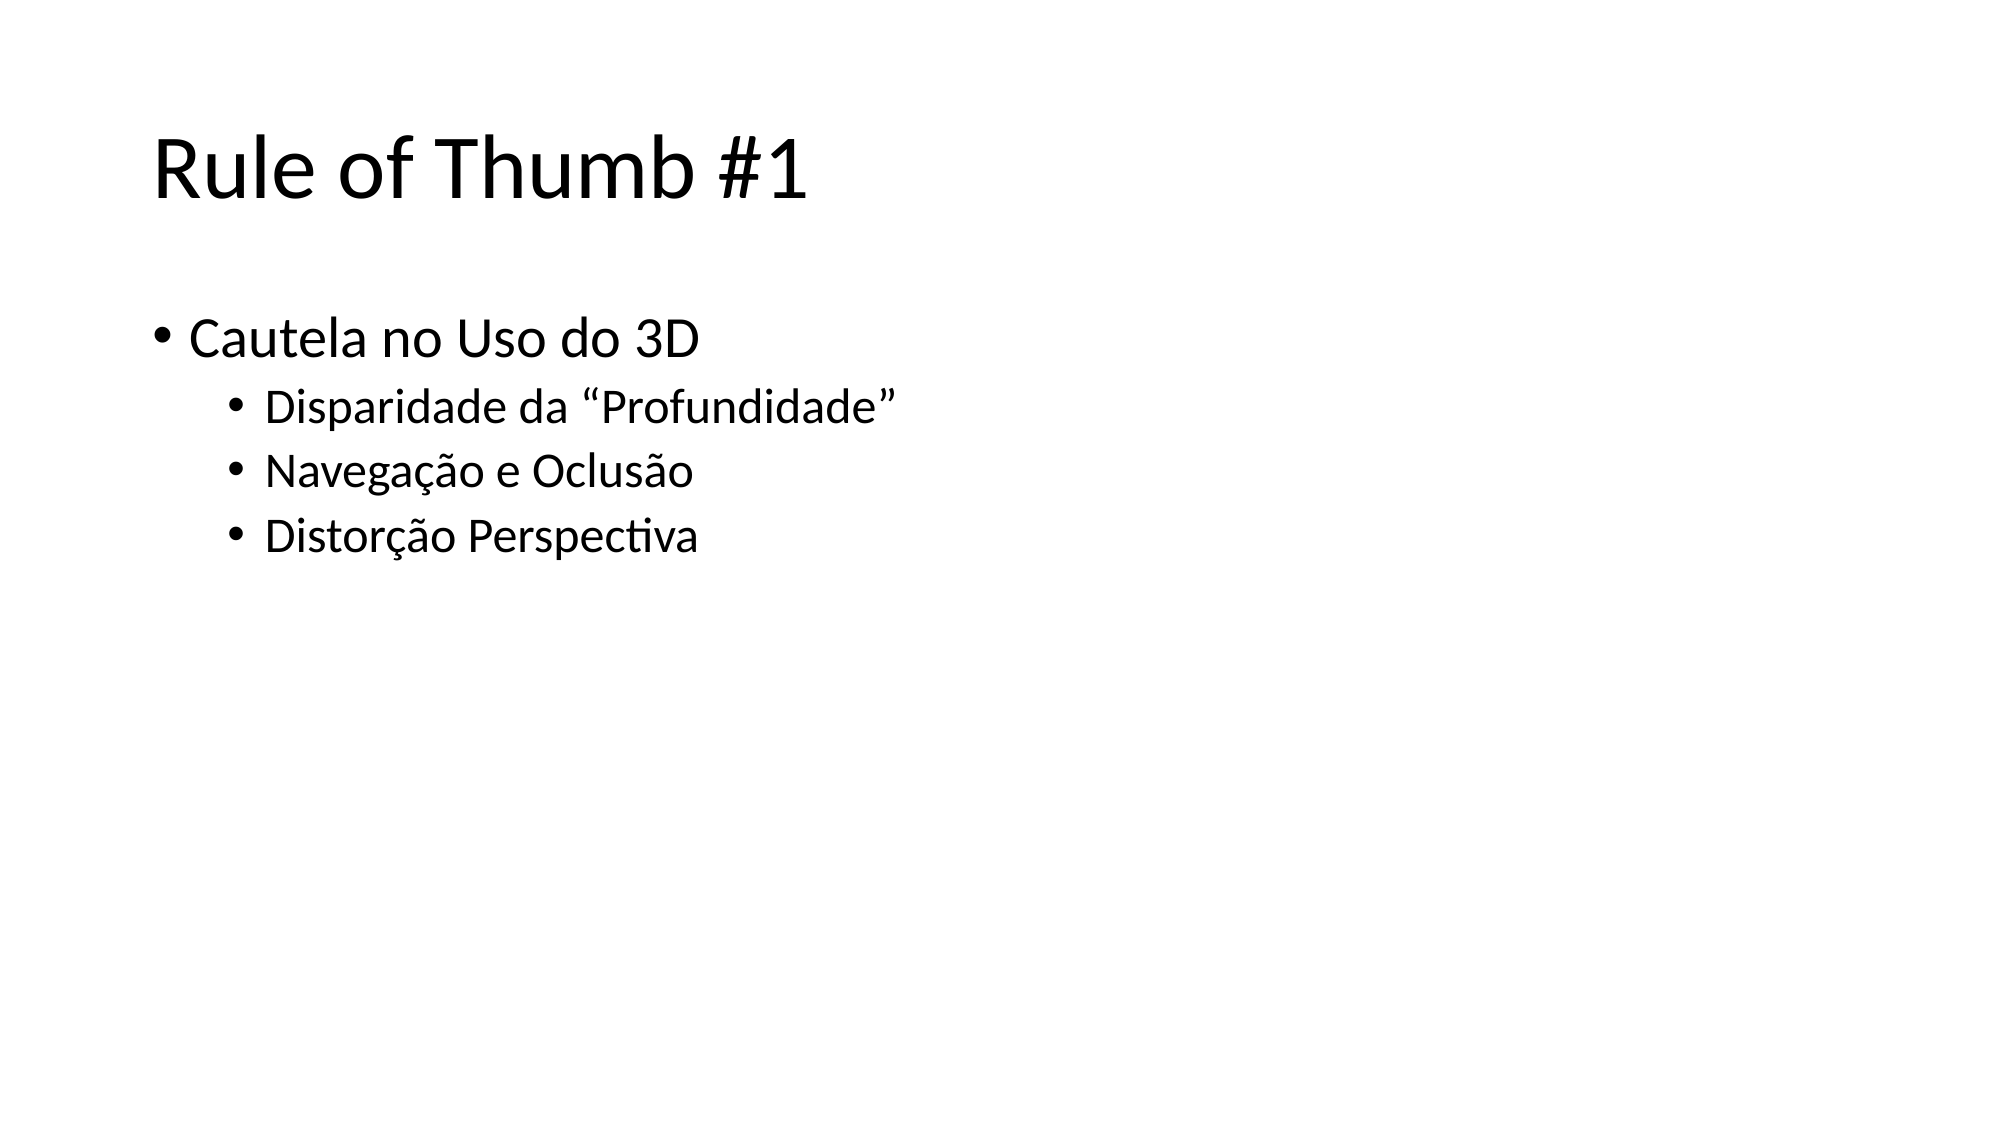

# Rule of Thumb #1
Cautela no Uso do 3D
Disparidade da “Profundidade”
Navegação e Oclusão
Distorção Perspectiva